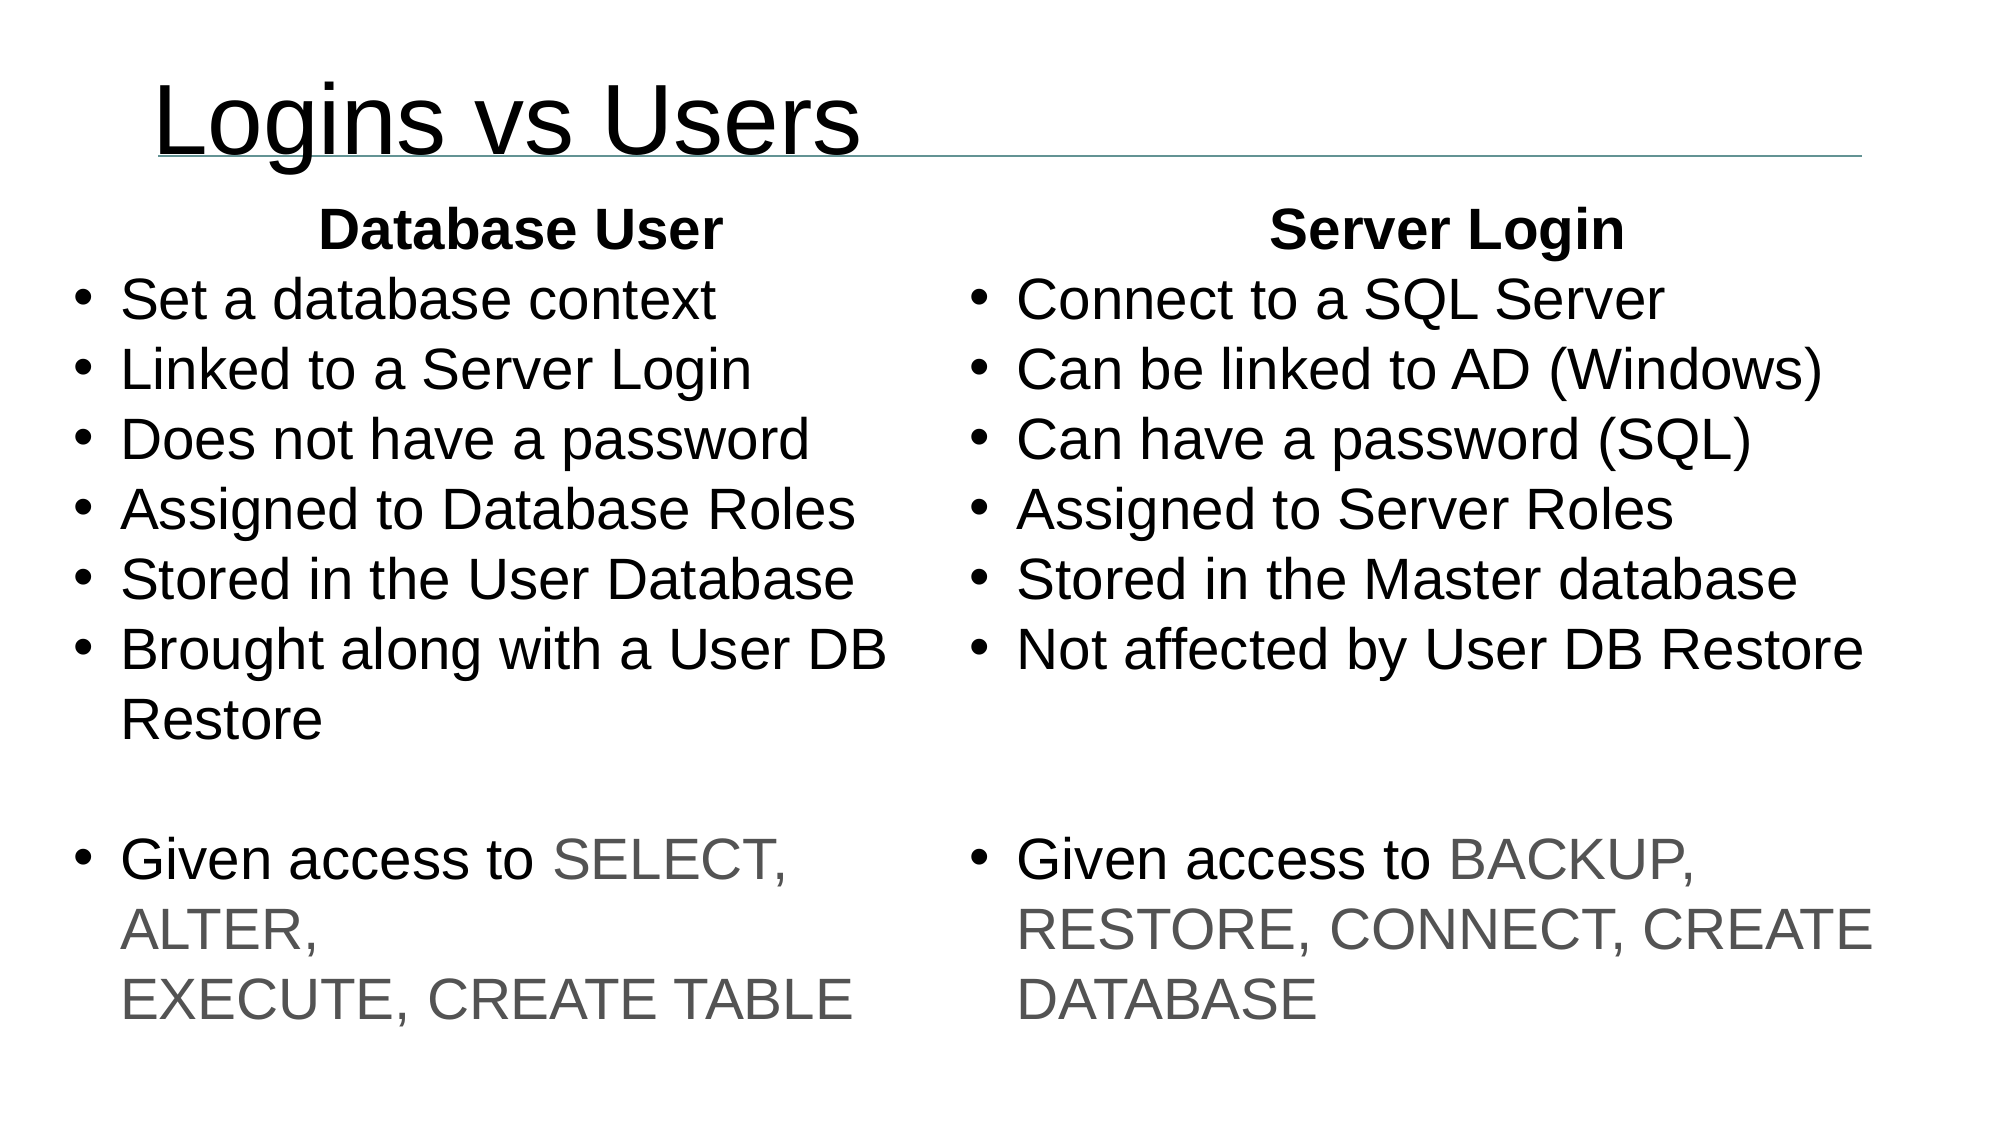

# Logins vs Users
Database User
Set a database context
Linked to a Server Login
Does not have a password
Assigned to Database Roles
Stored in the User Database
Brought along with a User DB Restore
Given access to SELECT, ALTER,
EXECUTE, CREATE TABLE

Server Login
Connect to a SQL Server
Can be linked to AD (Windows)
Can have a password (SQL)
Assigned to Server Roles
Stored in the Master database
Not affected by User DB Restore

Given access to BACKUP, RESTORE, CONNECT, CREATE DATABASE